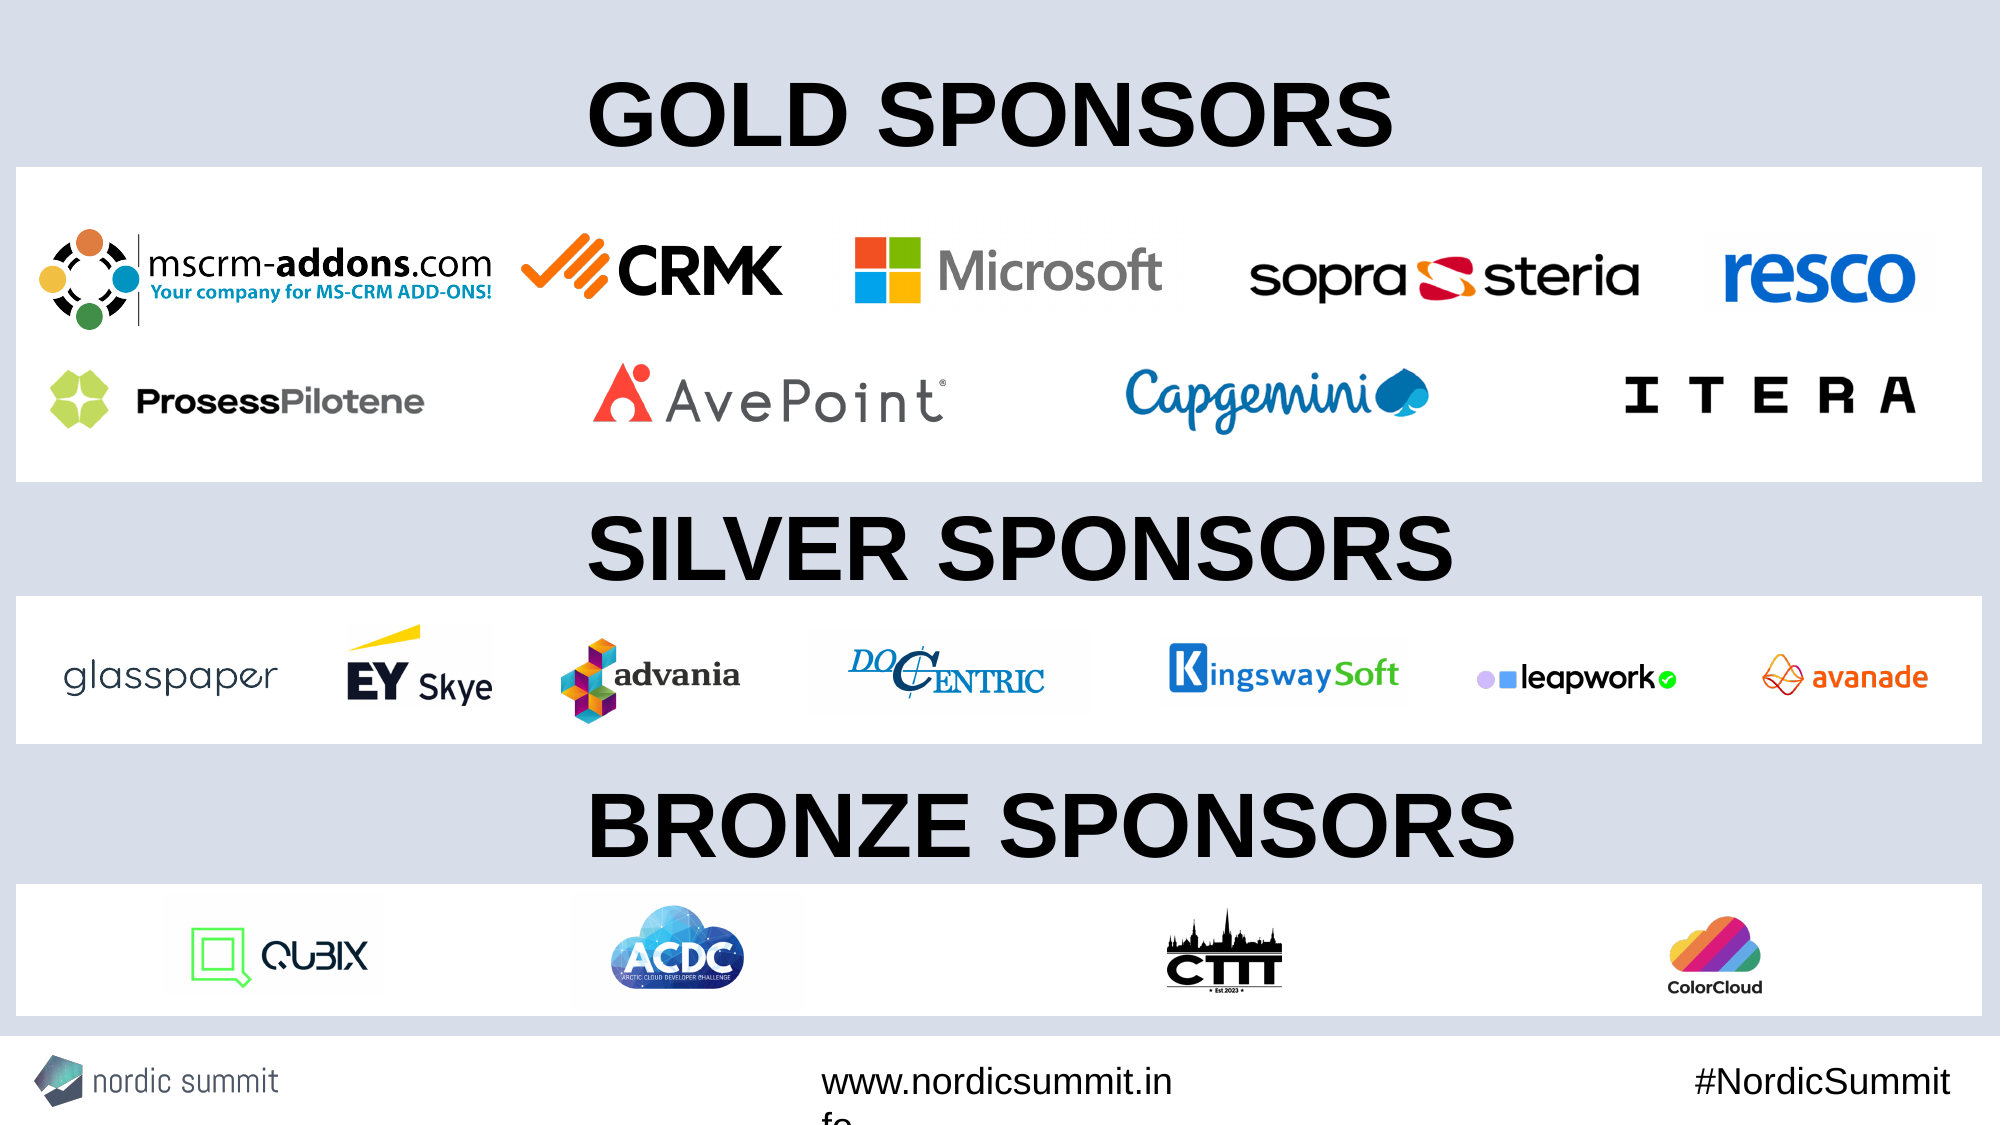

Sponsor slide of Gold, Silver and Bronze Sponsors.